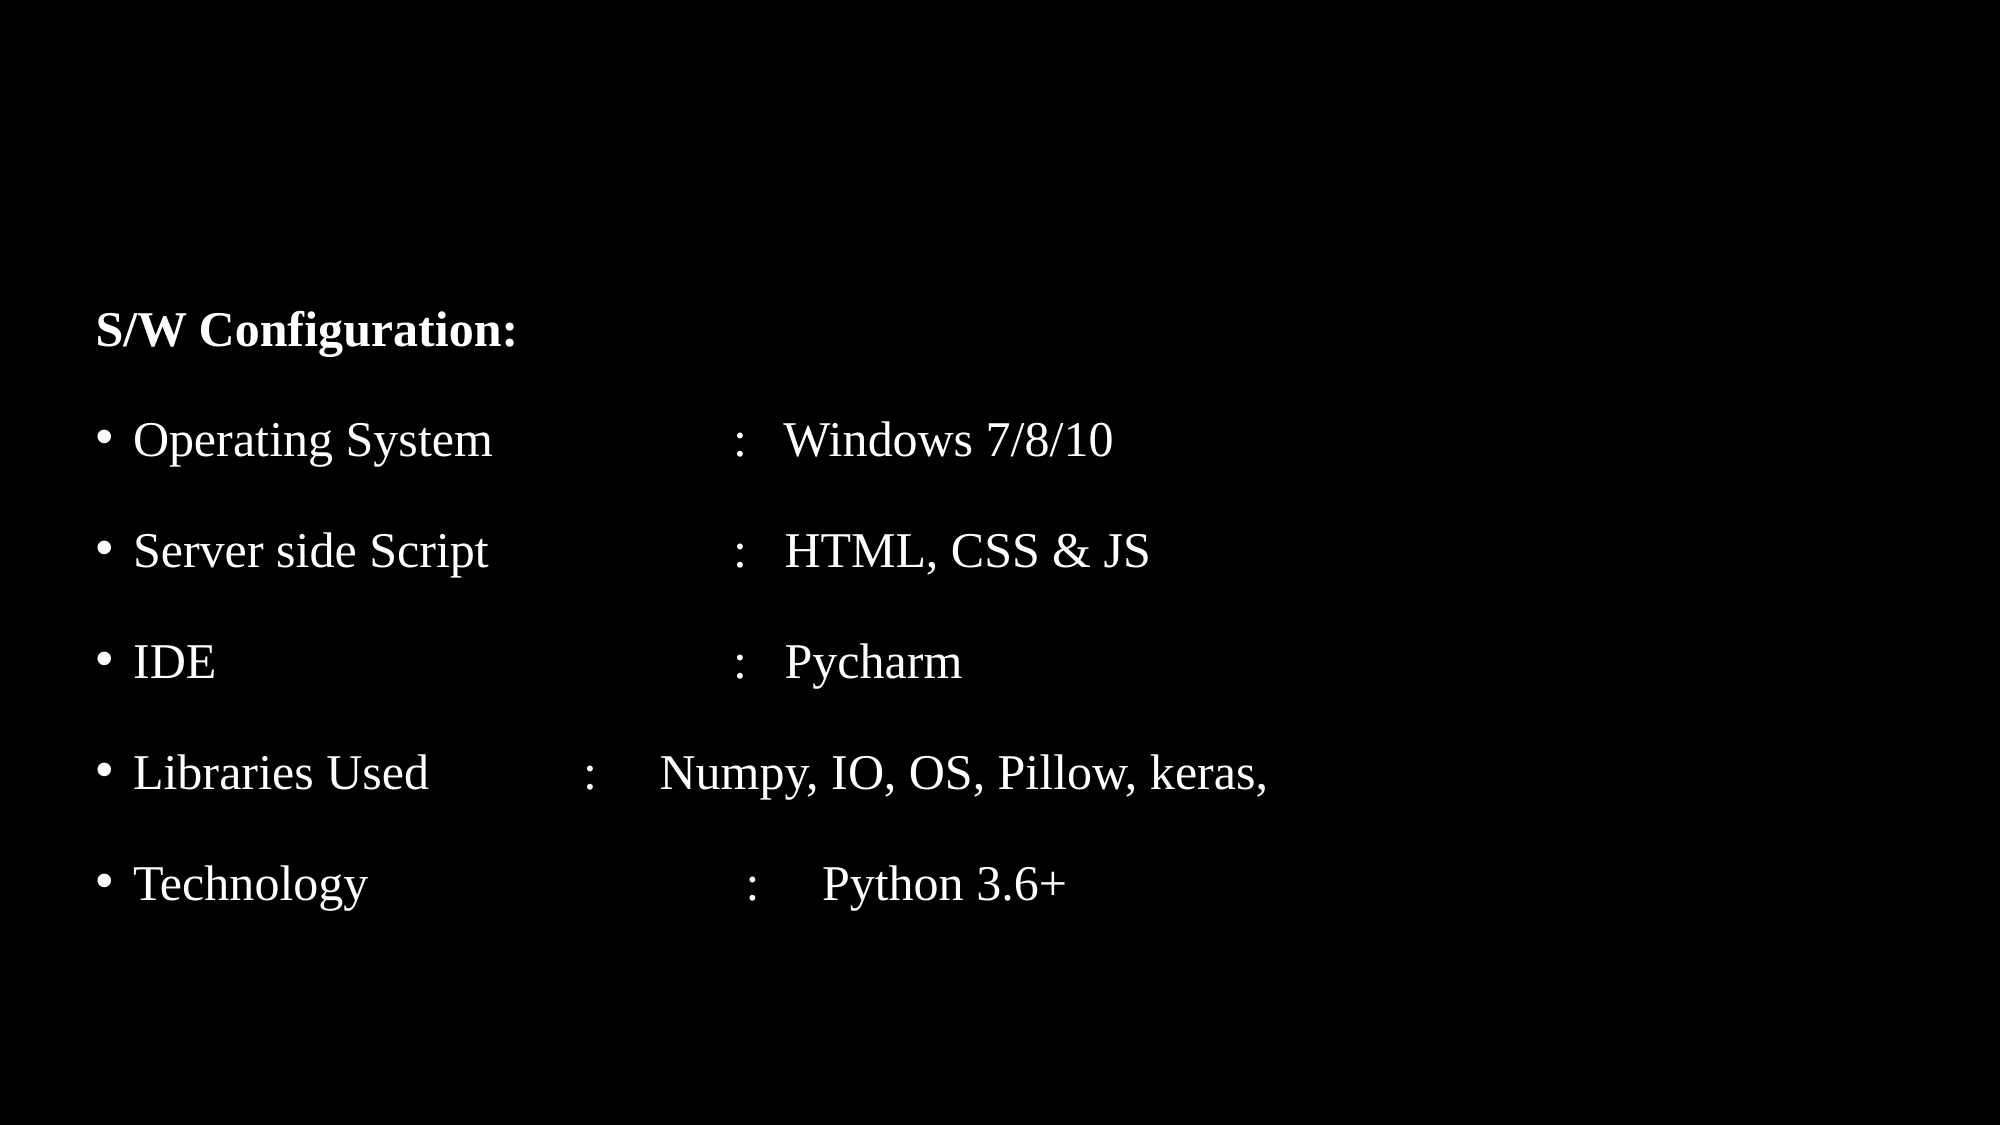

S/W Configuration:
S/W Configuration:
Operating System             	:   Windows 7/8/10
Server side Script             	:   HTML, CSS & JS
IDE		                        :   Pycharm
Libraries Used		:     Numpy, IO, OS, Pillow, keras,
Technology 		             :     Python 3.6+